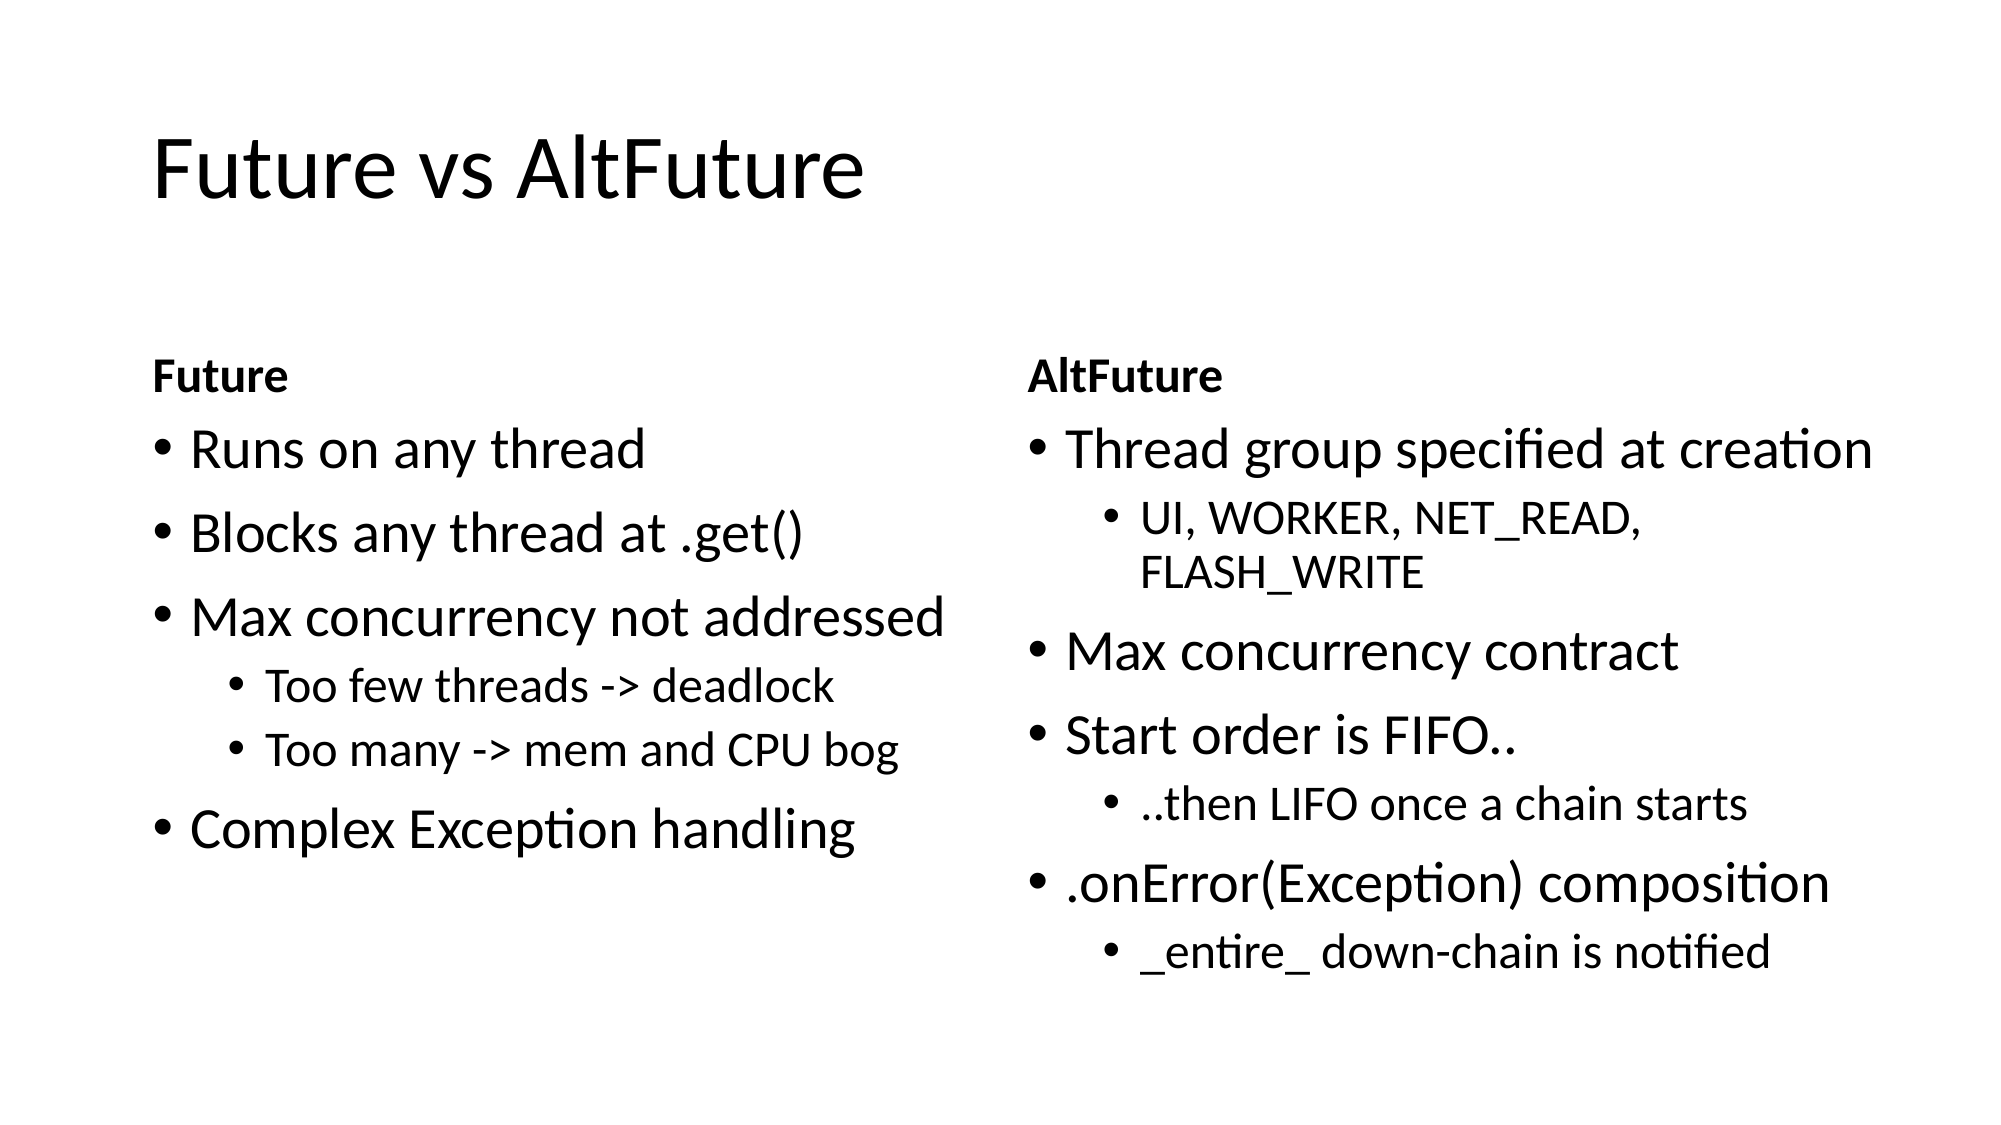

# Future vs AltFuture
Future
AltFuture
Runs on any thread
Blocks any thread at .get()
Max concurrency not addressed
Too few threads -> deadlock
Too many -> mem and CPU bog
Complex Exception handling
Thread group specified at creation
UI, WORKER, NET_READ, FLASH_WRITE
Max concurrency contract
Start order is FIFO..
..then LIFO once a chain starts
.onError(Exception) composition
_entire_ down-chain is notified